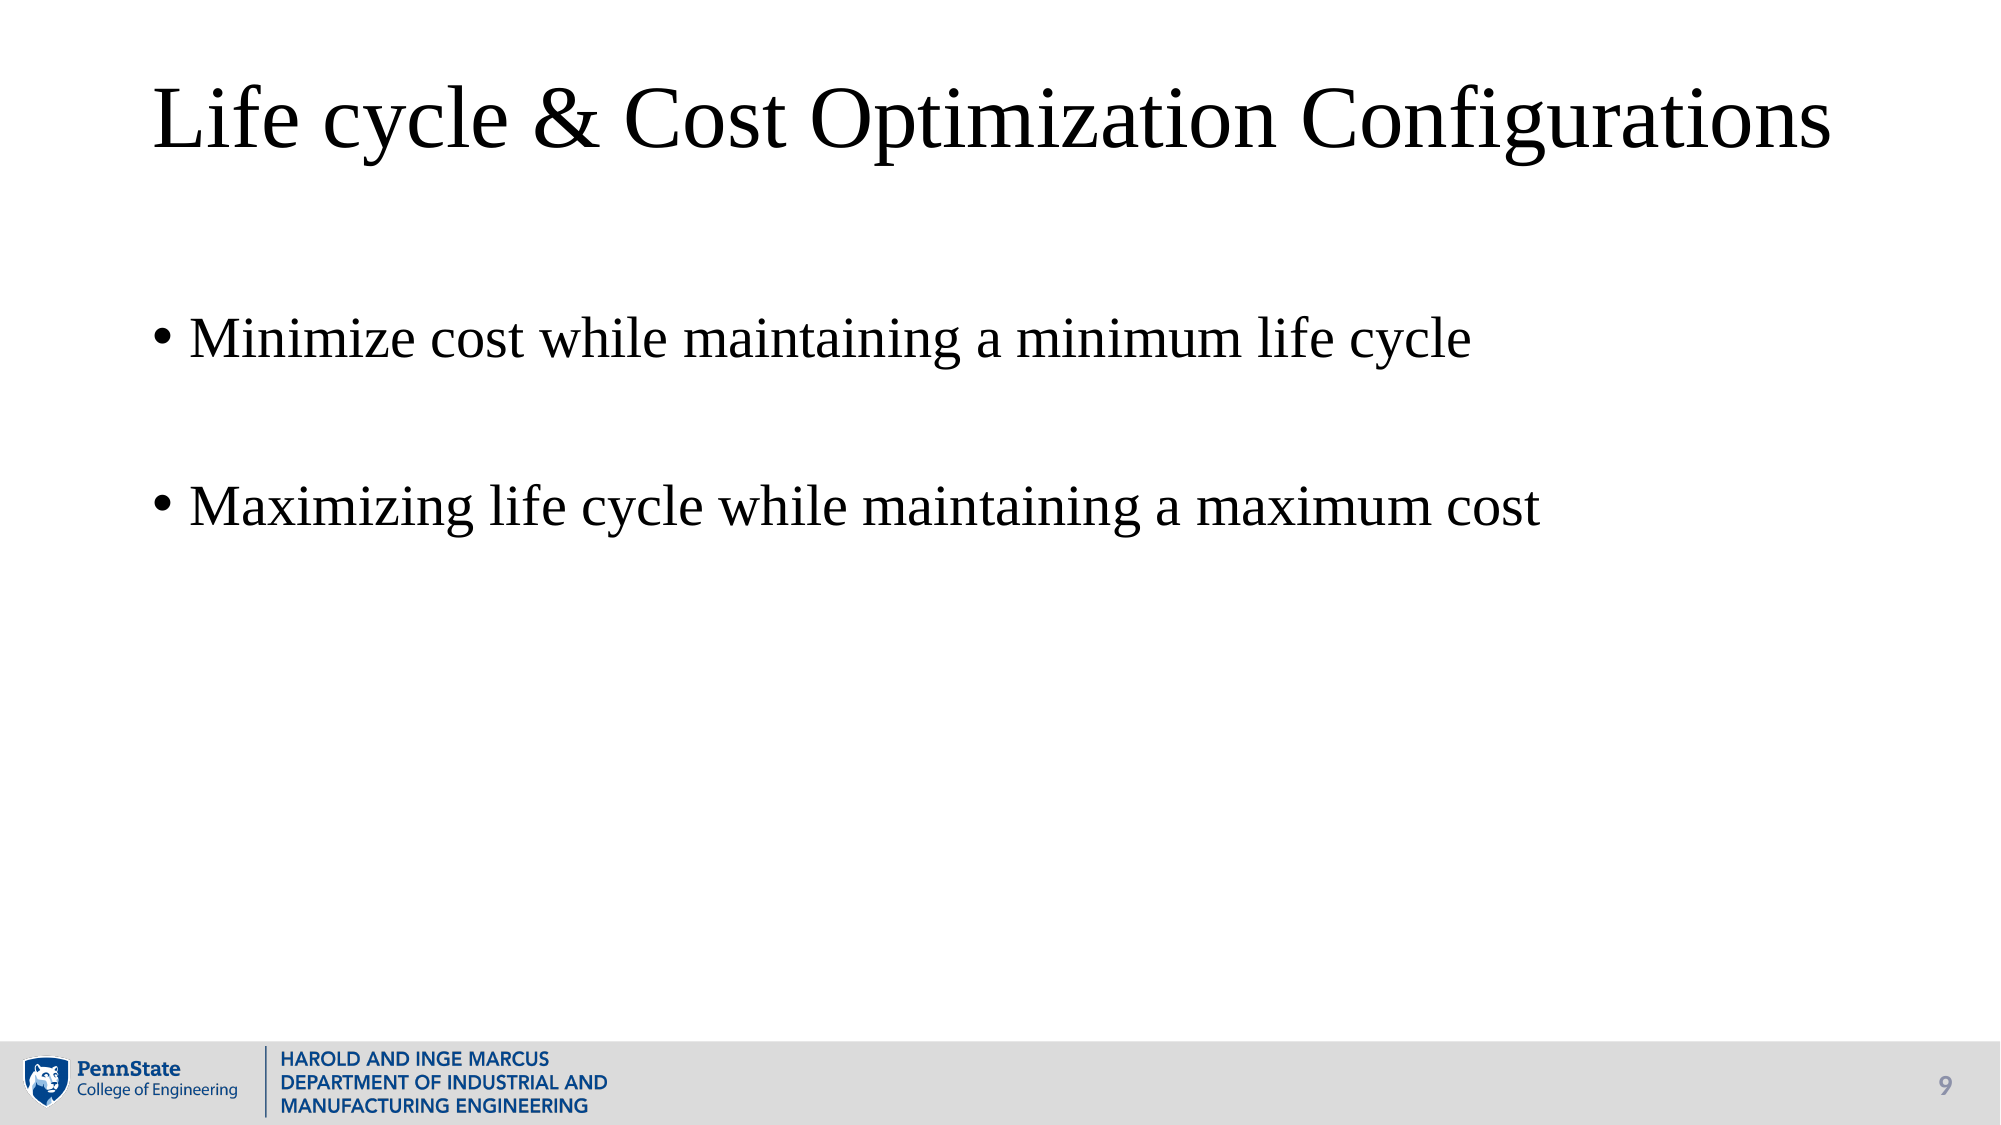

# Life cycle & Cost Optimization Configurations

Minimize cost while maintaining a minimum life cycle

Maximizing life cycle while maintaining a maximum cost
9